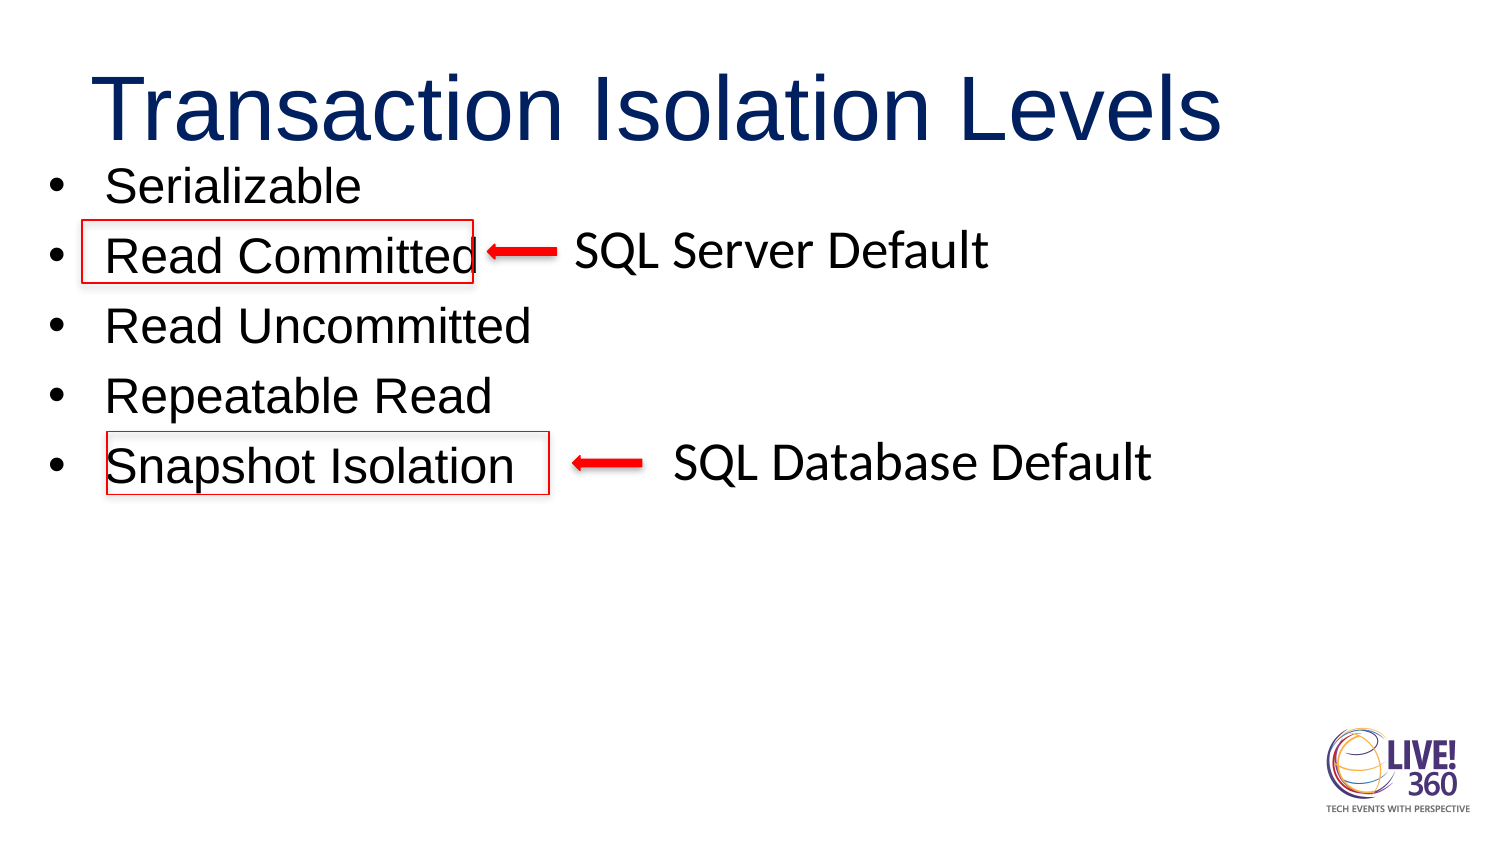

# Transaction Isolation Levels
Serializable
Read Committed
Read Uncommitted
Repeatable Read
Snapshot Isolation

SQL Server Default

SQL Database Default